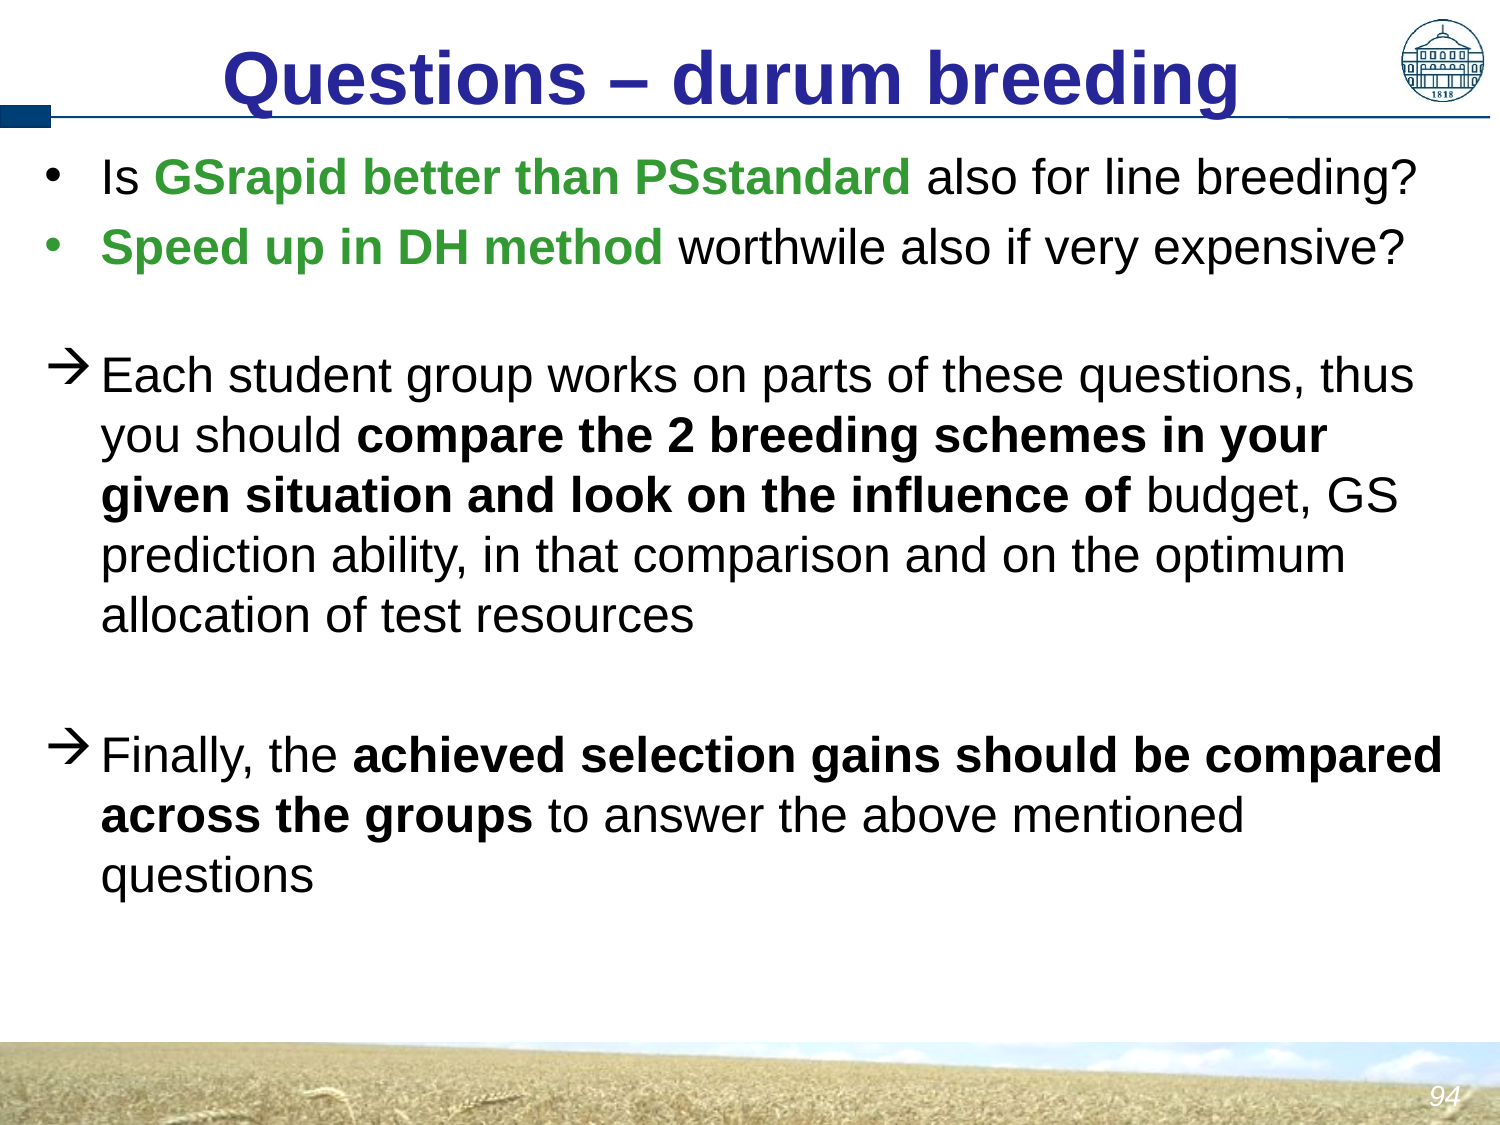

Questions – durum breeding
Is GSrapid better than PSstandard also for line breeding?
Speed up in DH method worthwile also if very expensive?

Each student group works on parts of these questions, thus you should compare the 2 breeding schemes in your given situation and look on the influence of budget, GS prediction ability, in that comparison and on the optimum allocation of test resources

Finally, the achieved selection gains should be compared across the groups to answer the above mentioned questions
94